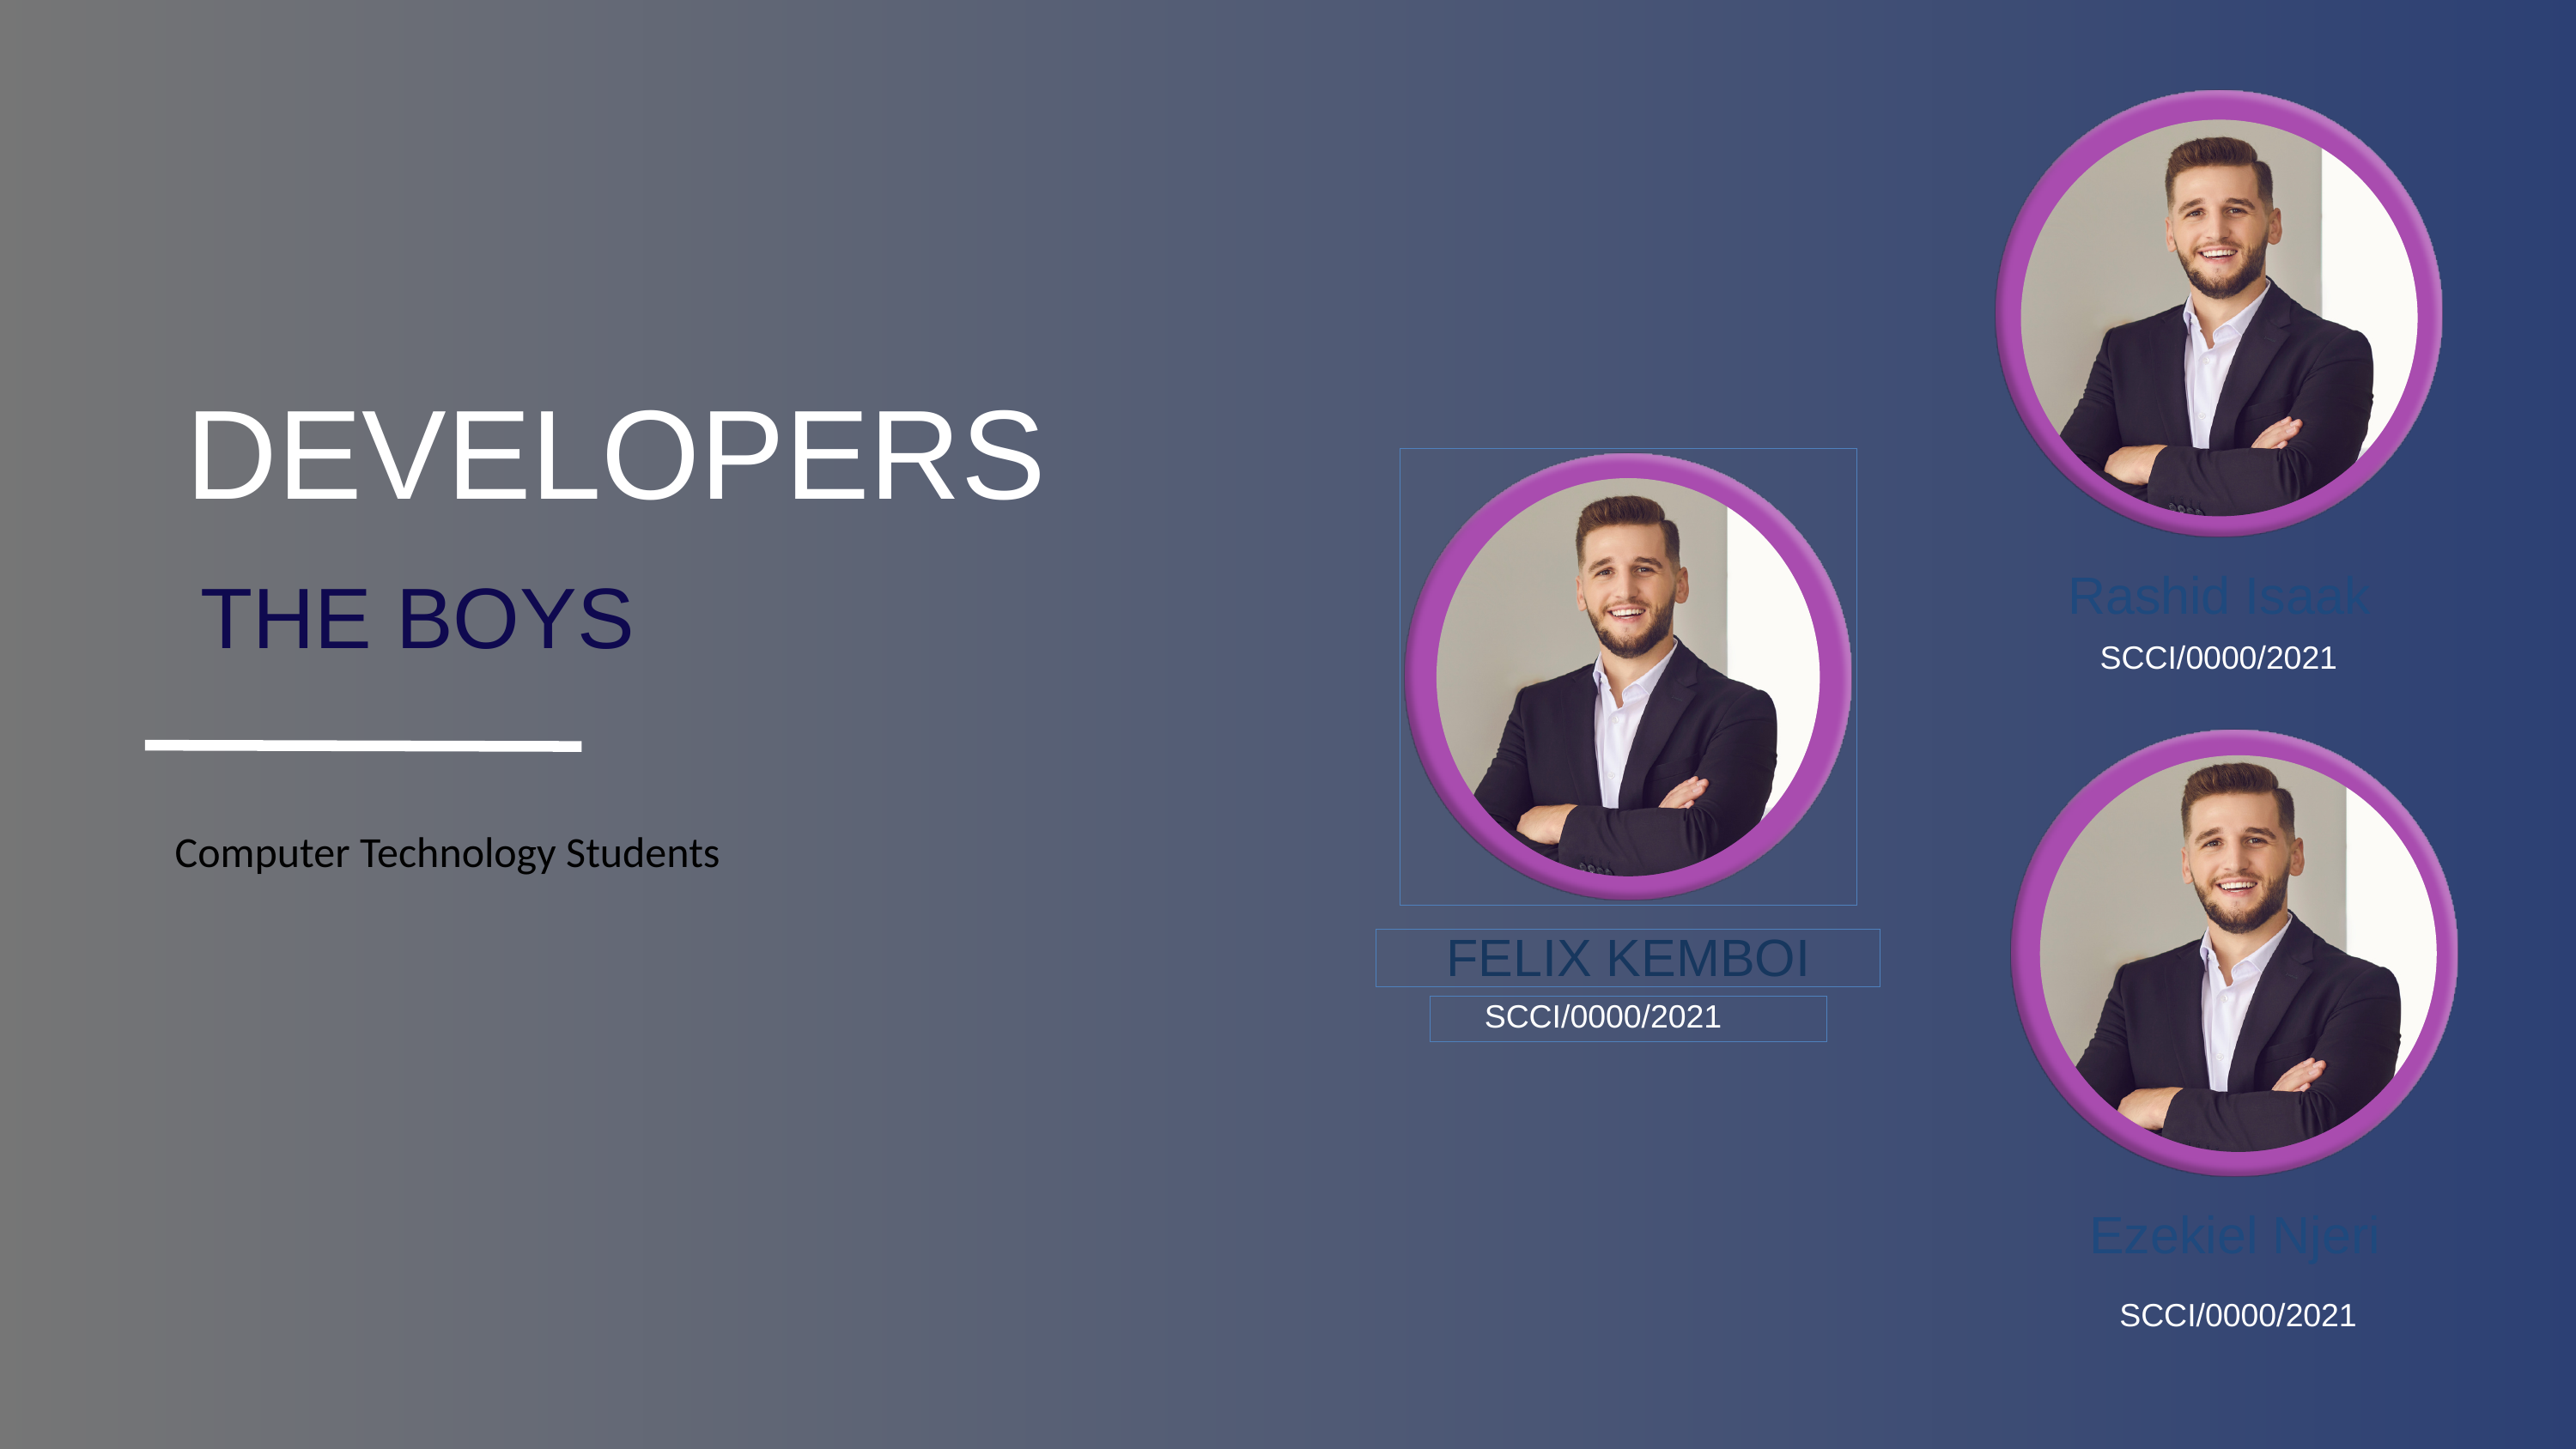

DEVELOPERS

FELIX KEMBOI

THE BOYS
Rashid Isaak
SCCI/0000/2021

Computer Technology Students
SCCI/0000/2021
Ezekiel Njeri
SCCI/0000/2021